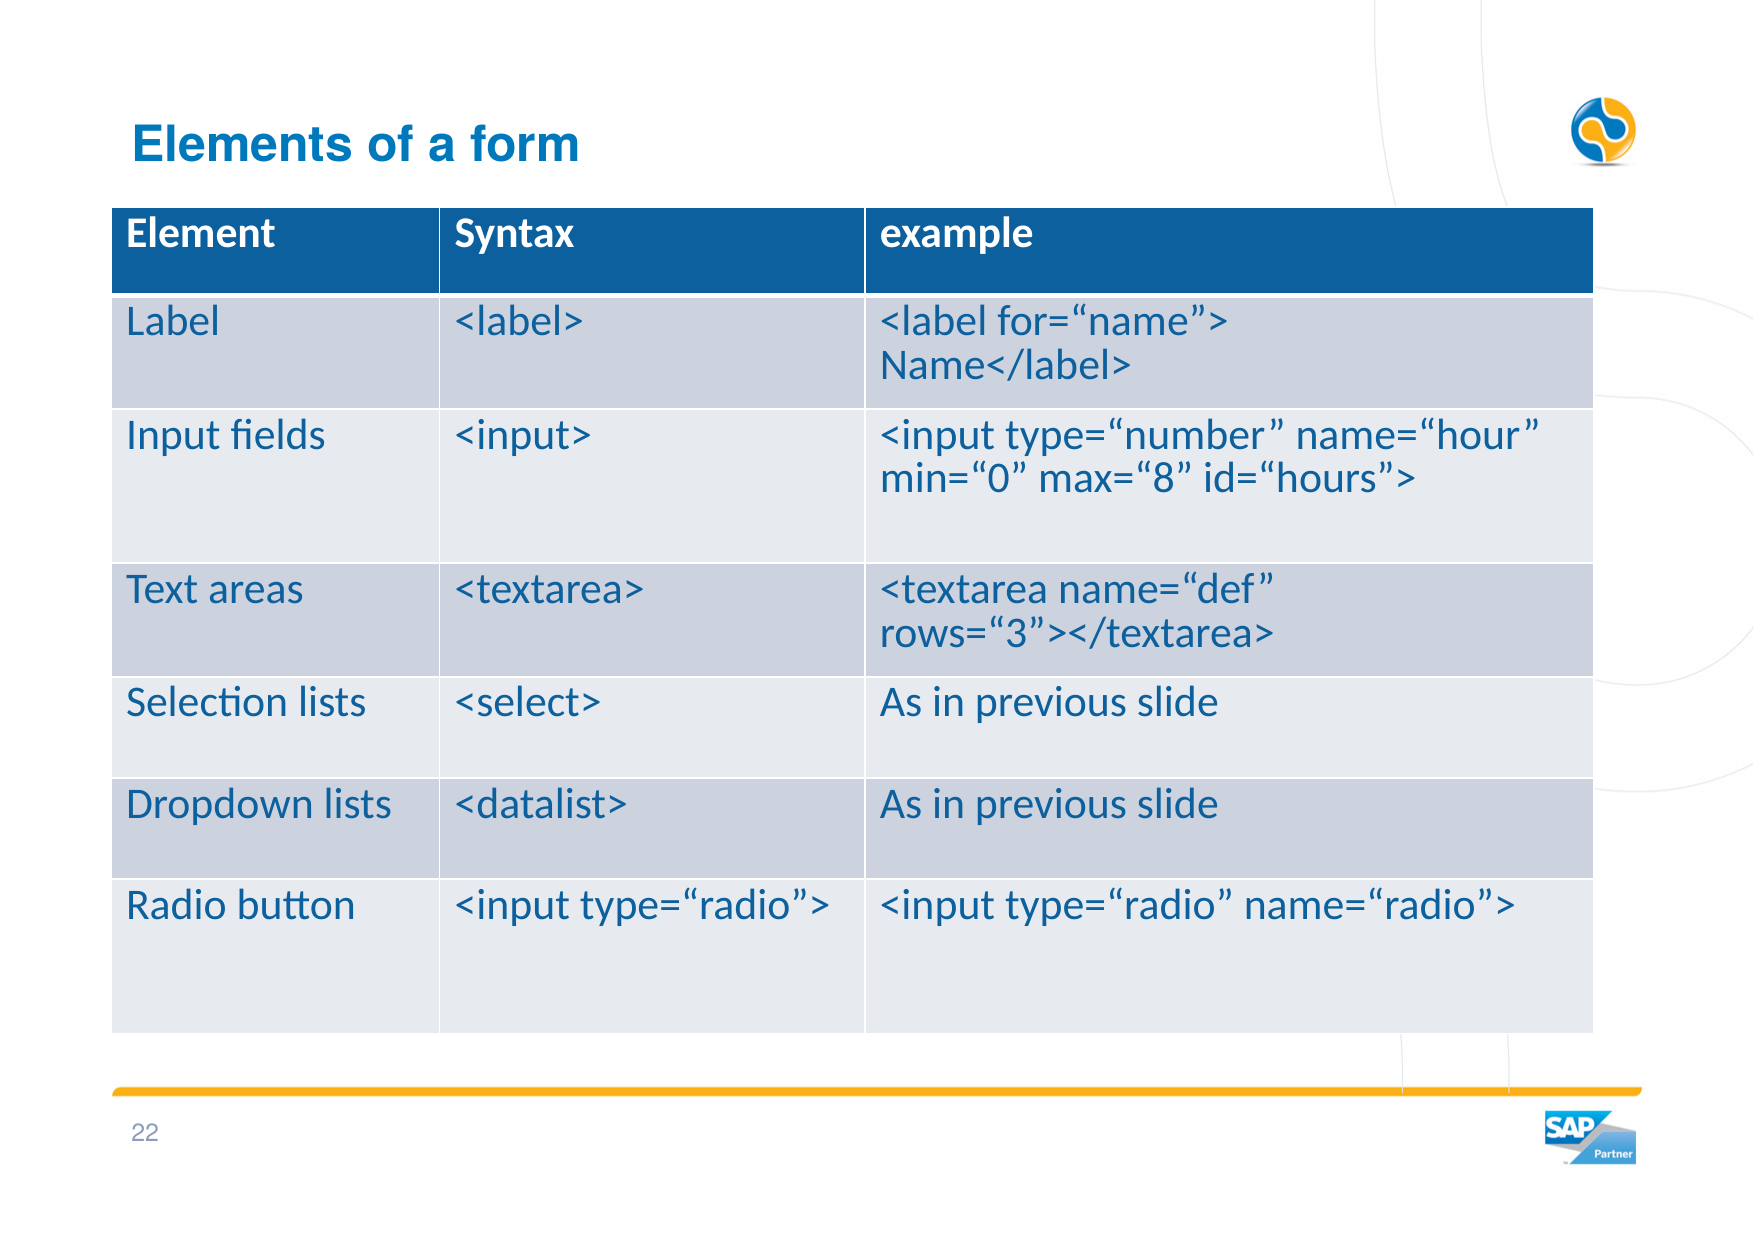

# Elements of a form
| Element | Syntax | example |
| --- | --- | --- |
| Label | <label> | <label for=“name”> Name</label> |
| Input fields | <input> | <input type=“number” name=“hour” min=“0” max=“8” id=“hours”> |
| Text areas | <textarea> | <textarea name=“def” rows=“3”></textarea> |
| Selection lists | <select> | As in previous slide |
| Dropdown lists | <datalist> | As in previous slide |
| Radio button | <input type=“radio”> | <input type=“radio” name=“radio”> |
22